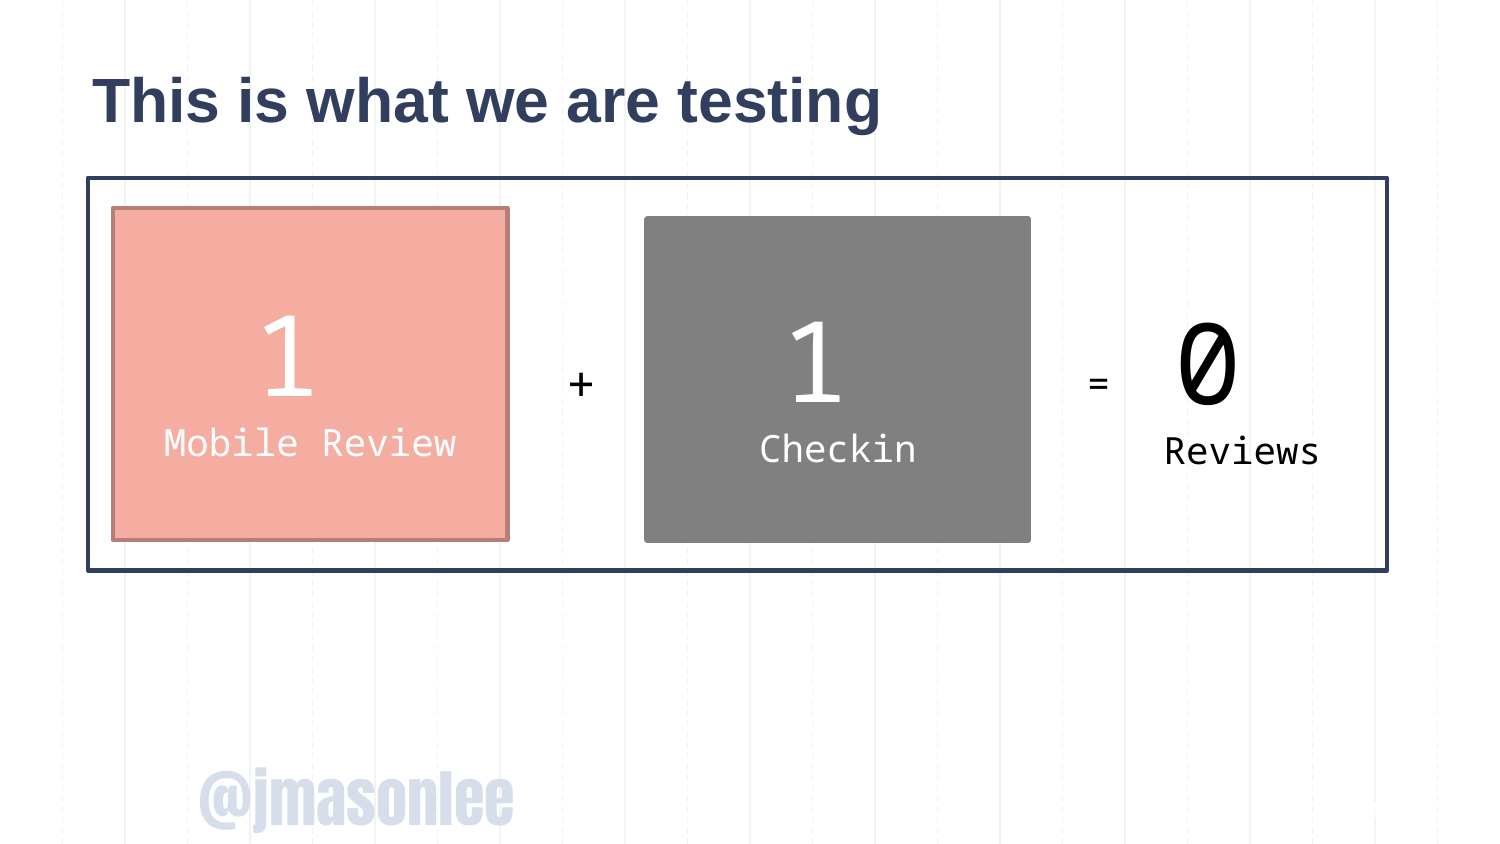

# This is what we are testing

1
Mobile Review
1
Checkin
0
Reviews
+
=
@jmasonlee
150